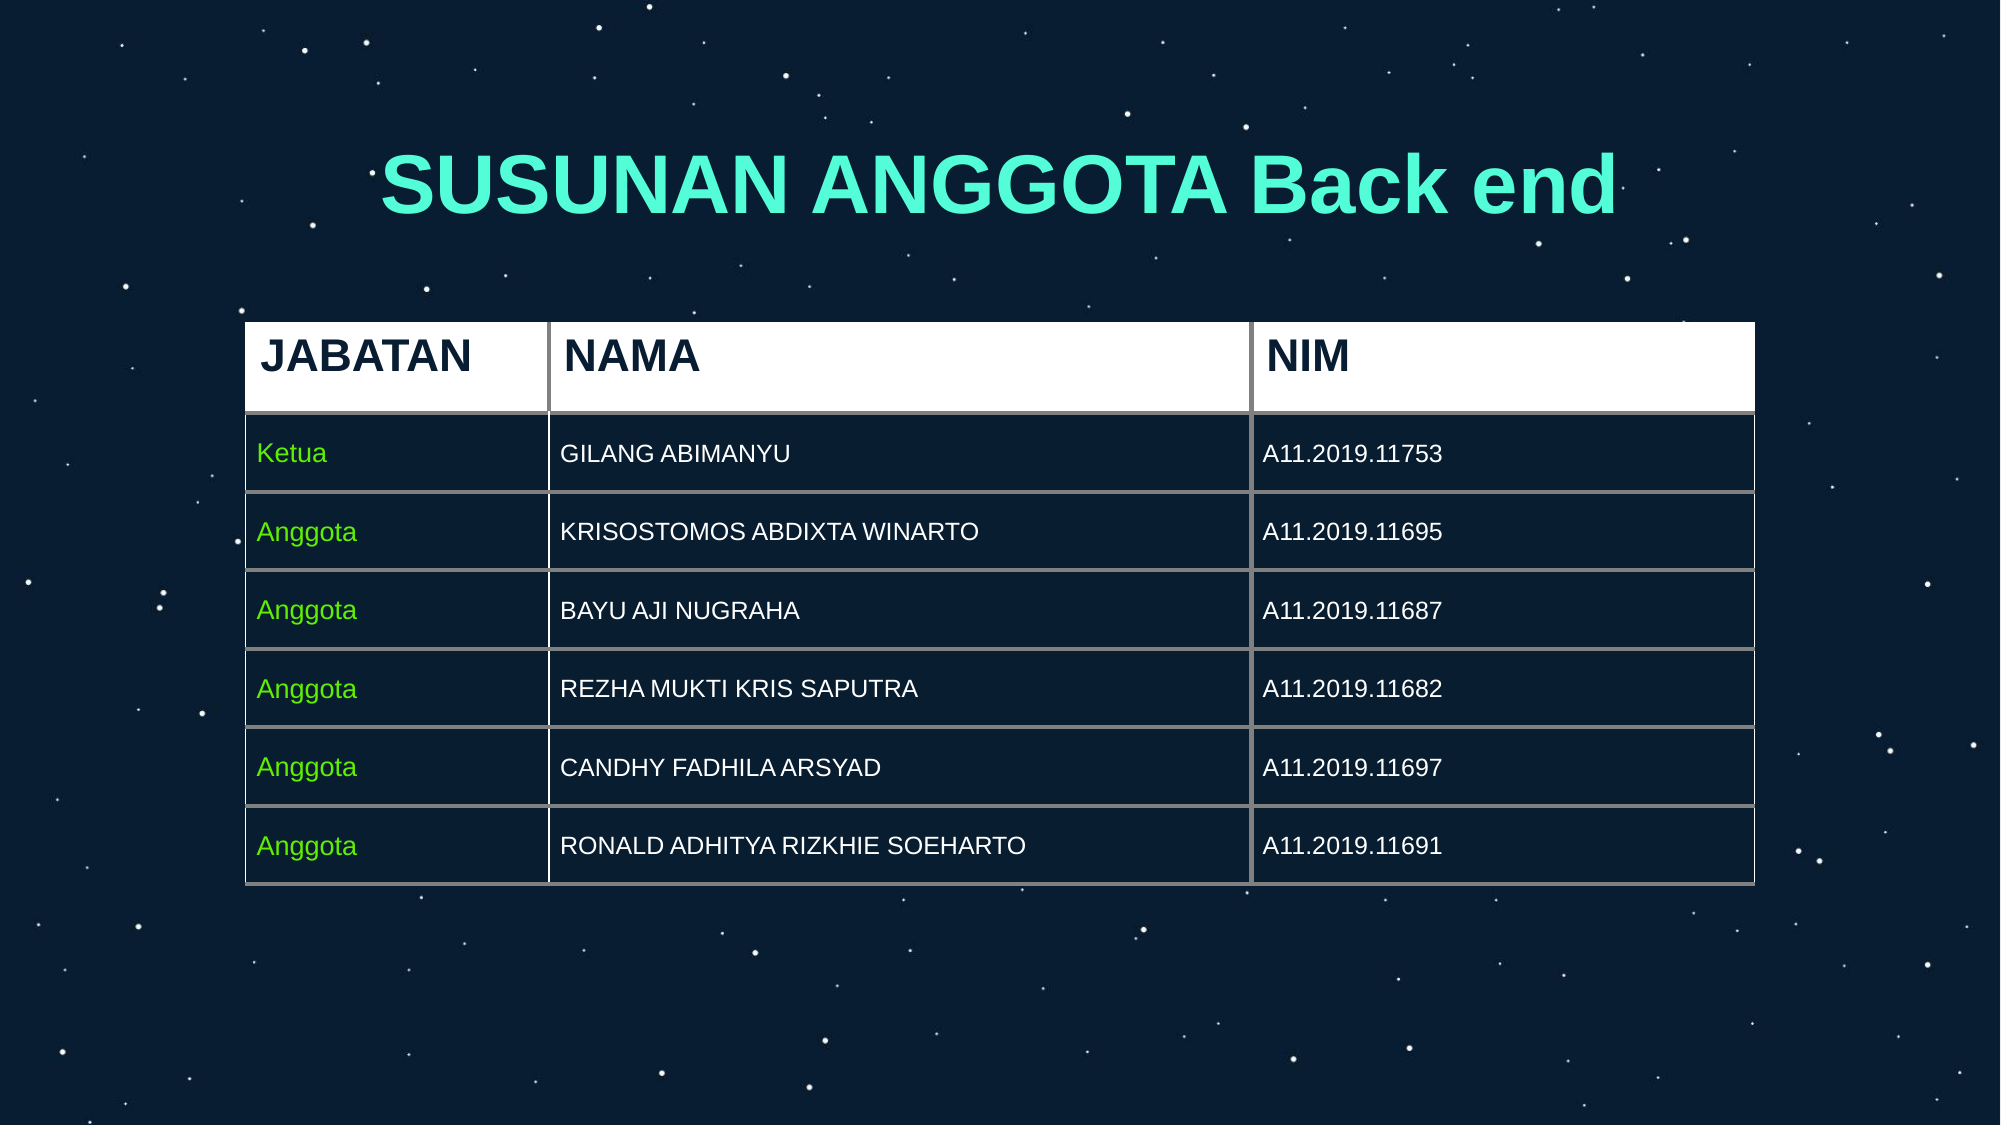

# SUSUNAN ANGGOTA Back end
| JABATAN | NAMA | NIM |
| --- | --- | --- |
| Ketua | GILANG ABIMANYU | A11.2019.11753 |
| Anggota | KRISOSTOMOS ABDIXTA WINARTO | A11.2019.11695 |
| Anggota | BAYU AJI NUGRAHA | A11.2019.11687 |
| Anggota | REZHA MUKTI KRIS SAPUTRA | A11.2019.11682 |
| Anggota | CANDHY FADHILA ARSYAD | A11.2019.11697 |
| Anggota | RONALD ADHITYA RIZKHIE SOEHARTO | A11.2019.11691 |